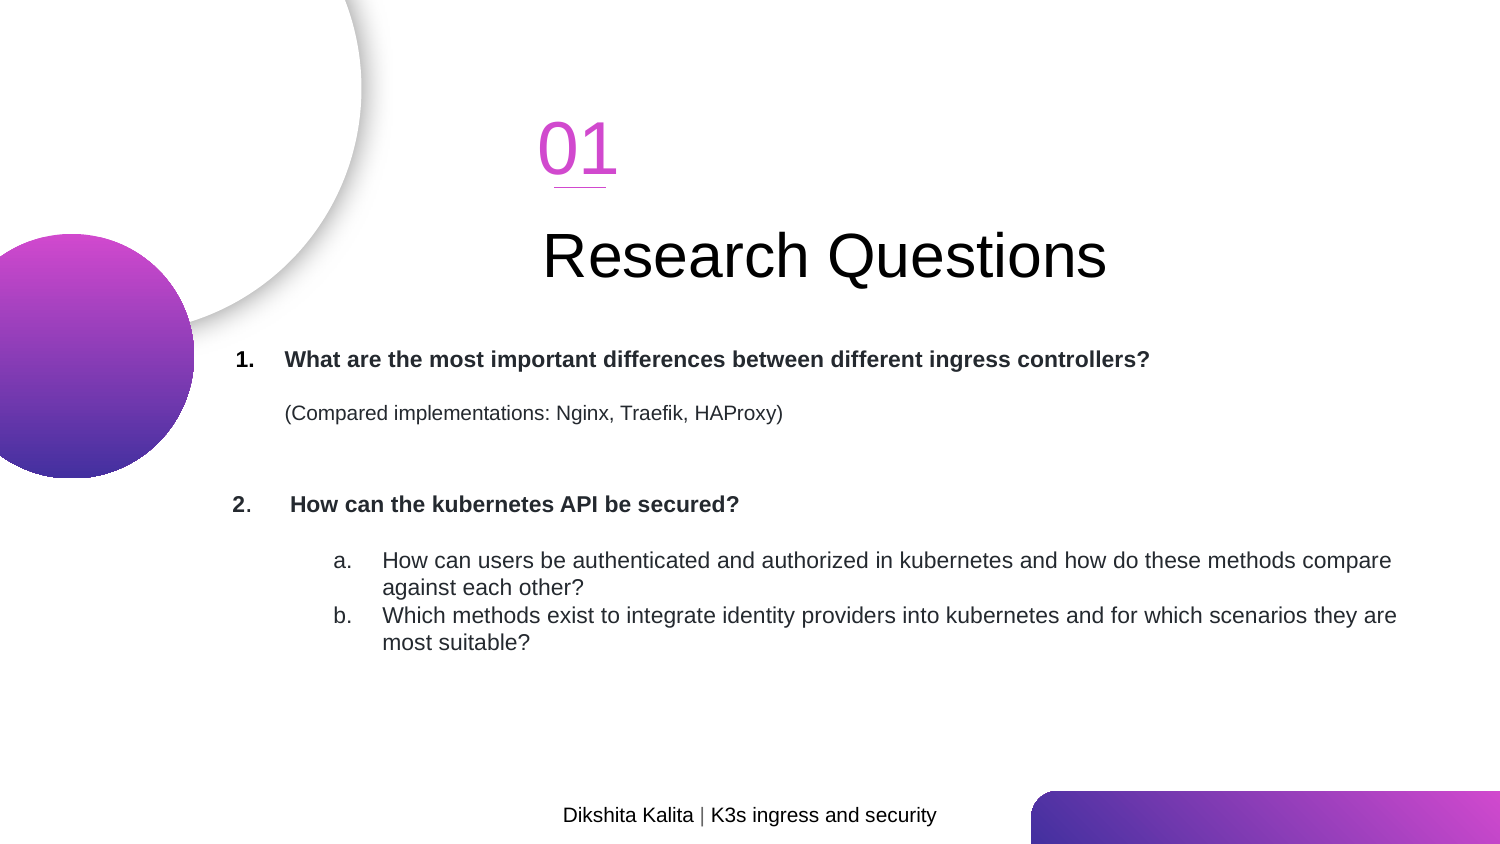

01
# Research Questions
What are the most important differences between different ingress controllers?

(Compared implementations: Nginx, Traefik, HAProxy)
2.     How can the kubernetes API be secured?

How can users be authenticated and authorized in kubernetes and how do these methods compare against each other?
Which methods exist to integrate identity providers into kubernetes and for which scenarios they are most suitable?

Dikshita Kalita | K3s ingress and security